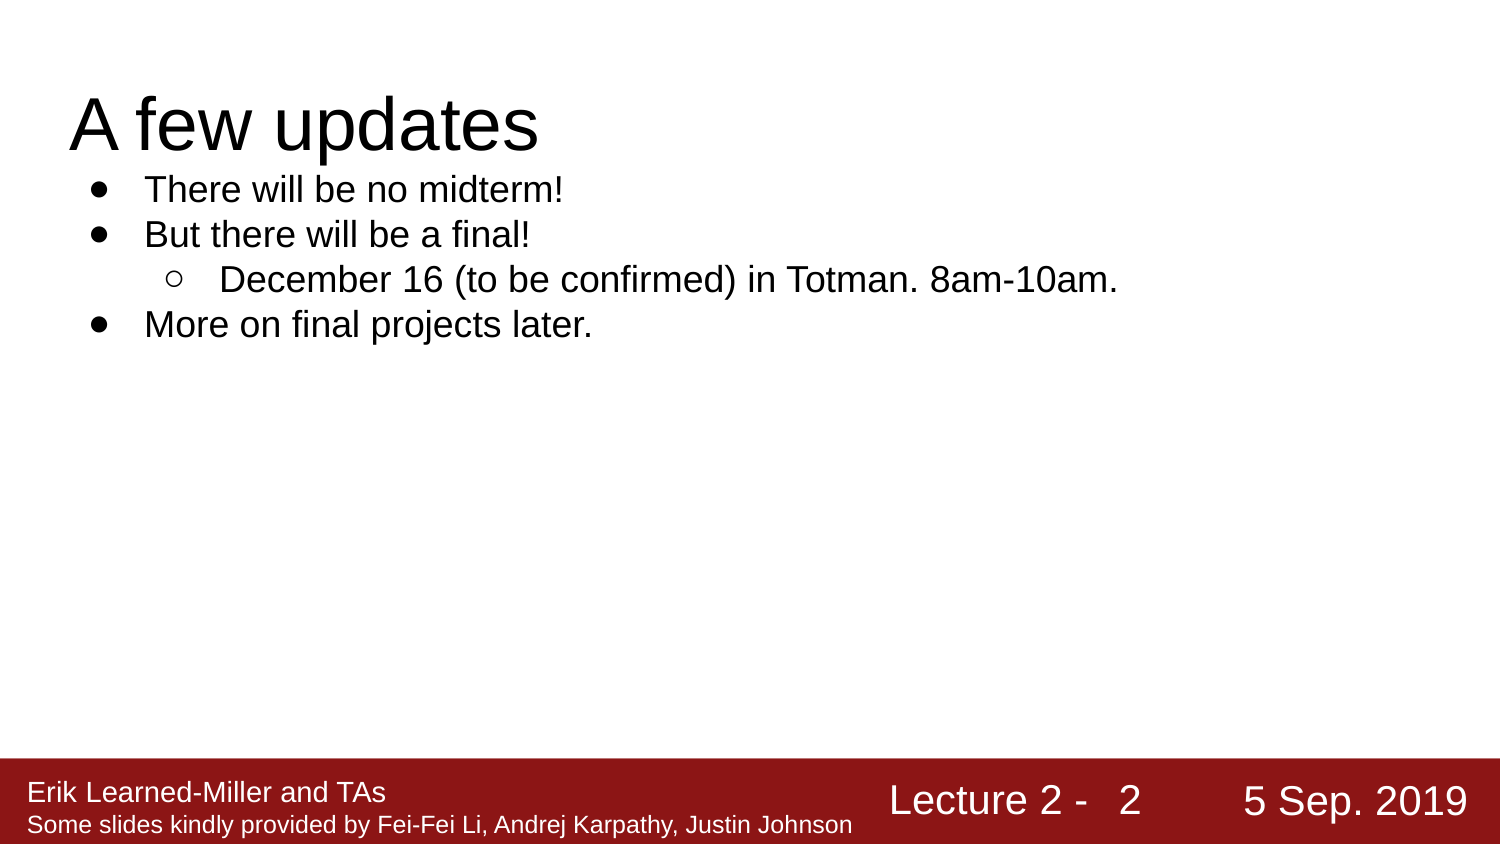

A few updates
There will be no midterm!
But there will be a final!
December 16 (to be confirmed) in Totman. 8am-10am.
More on final projects later.

2